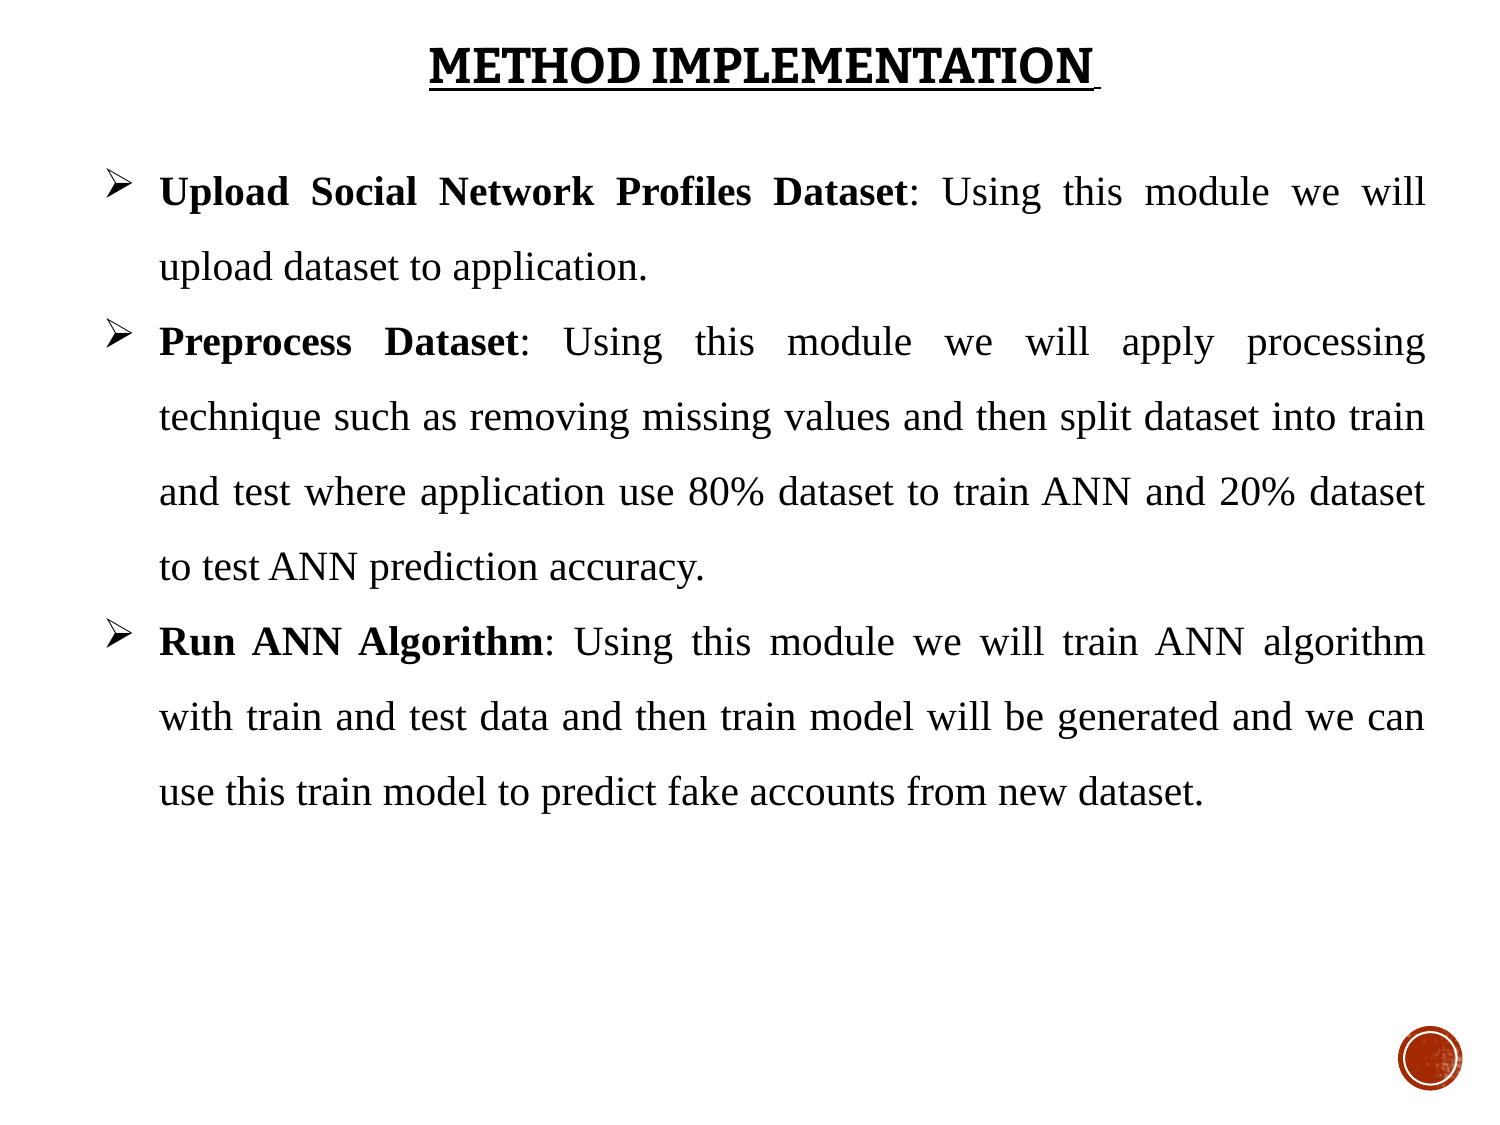

METHOD IMPLEMENTATION

Upload Social Network Profiles Dataset: Using this module we will upload dataset to application.
Preprocess Dataset: Using this module we will apply processing technique such as removing missing values and then split dataset into train and test where application use 80% dataset to train ANN and 20% dataset to test ANN prediction accuracy.
Run ANN Algorithm: Using this module we will train ANN algorithm with train and test data and then train model will be generated and we can use this train model to predict fake accounts from new dataset.